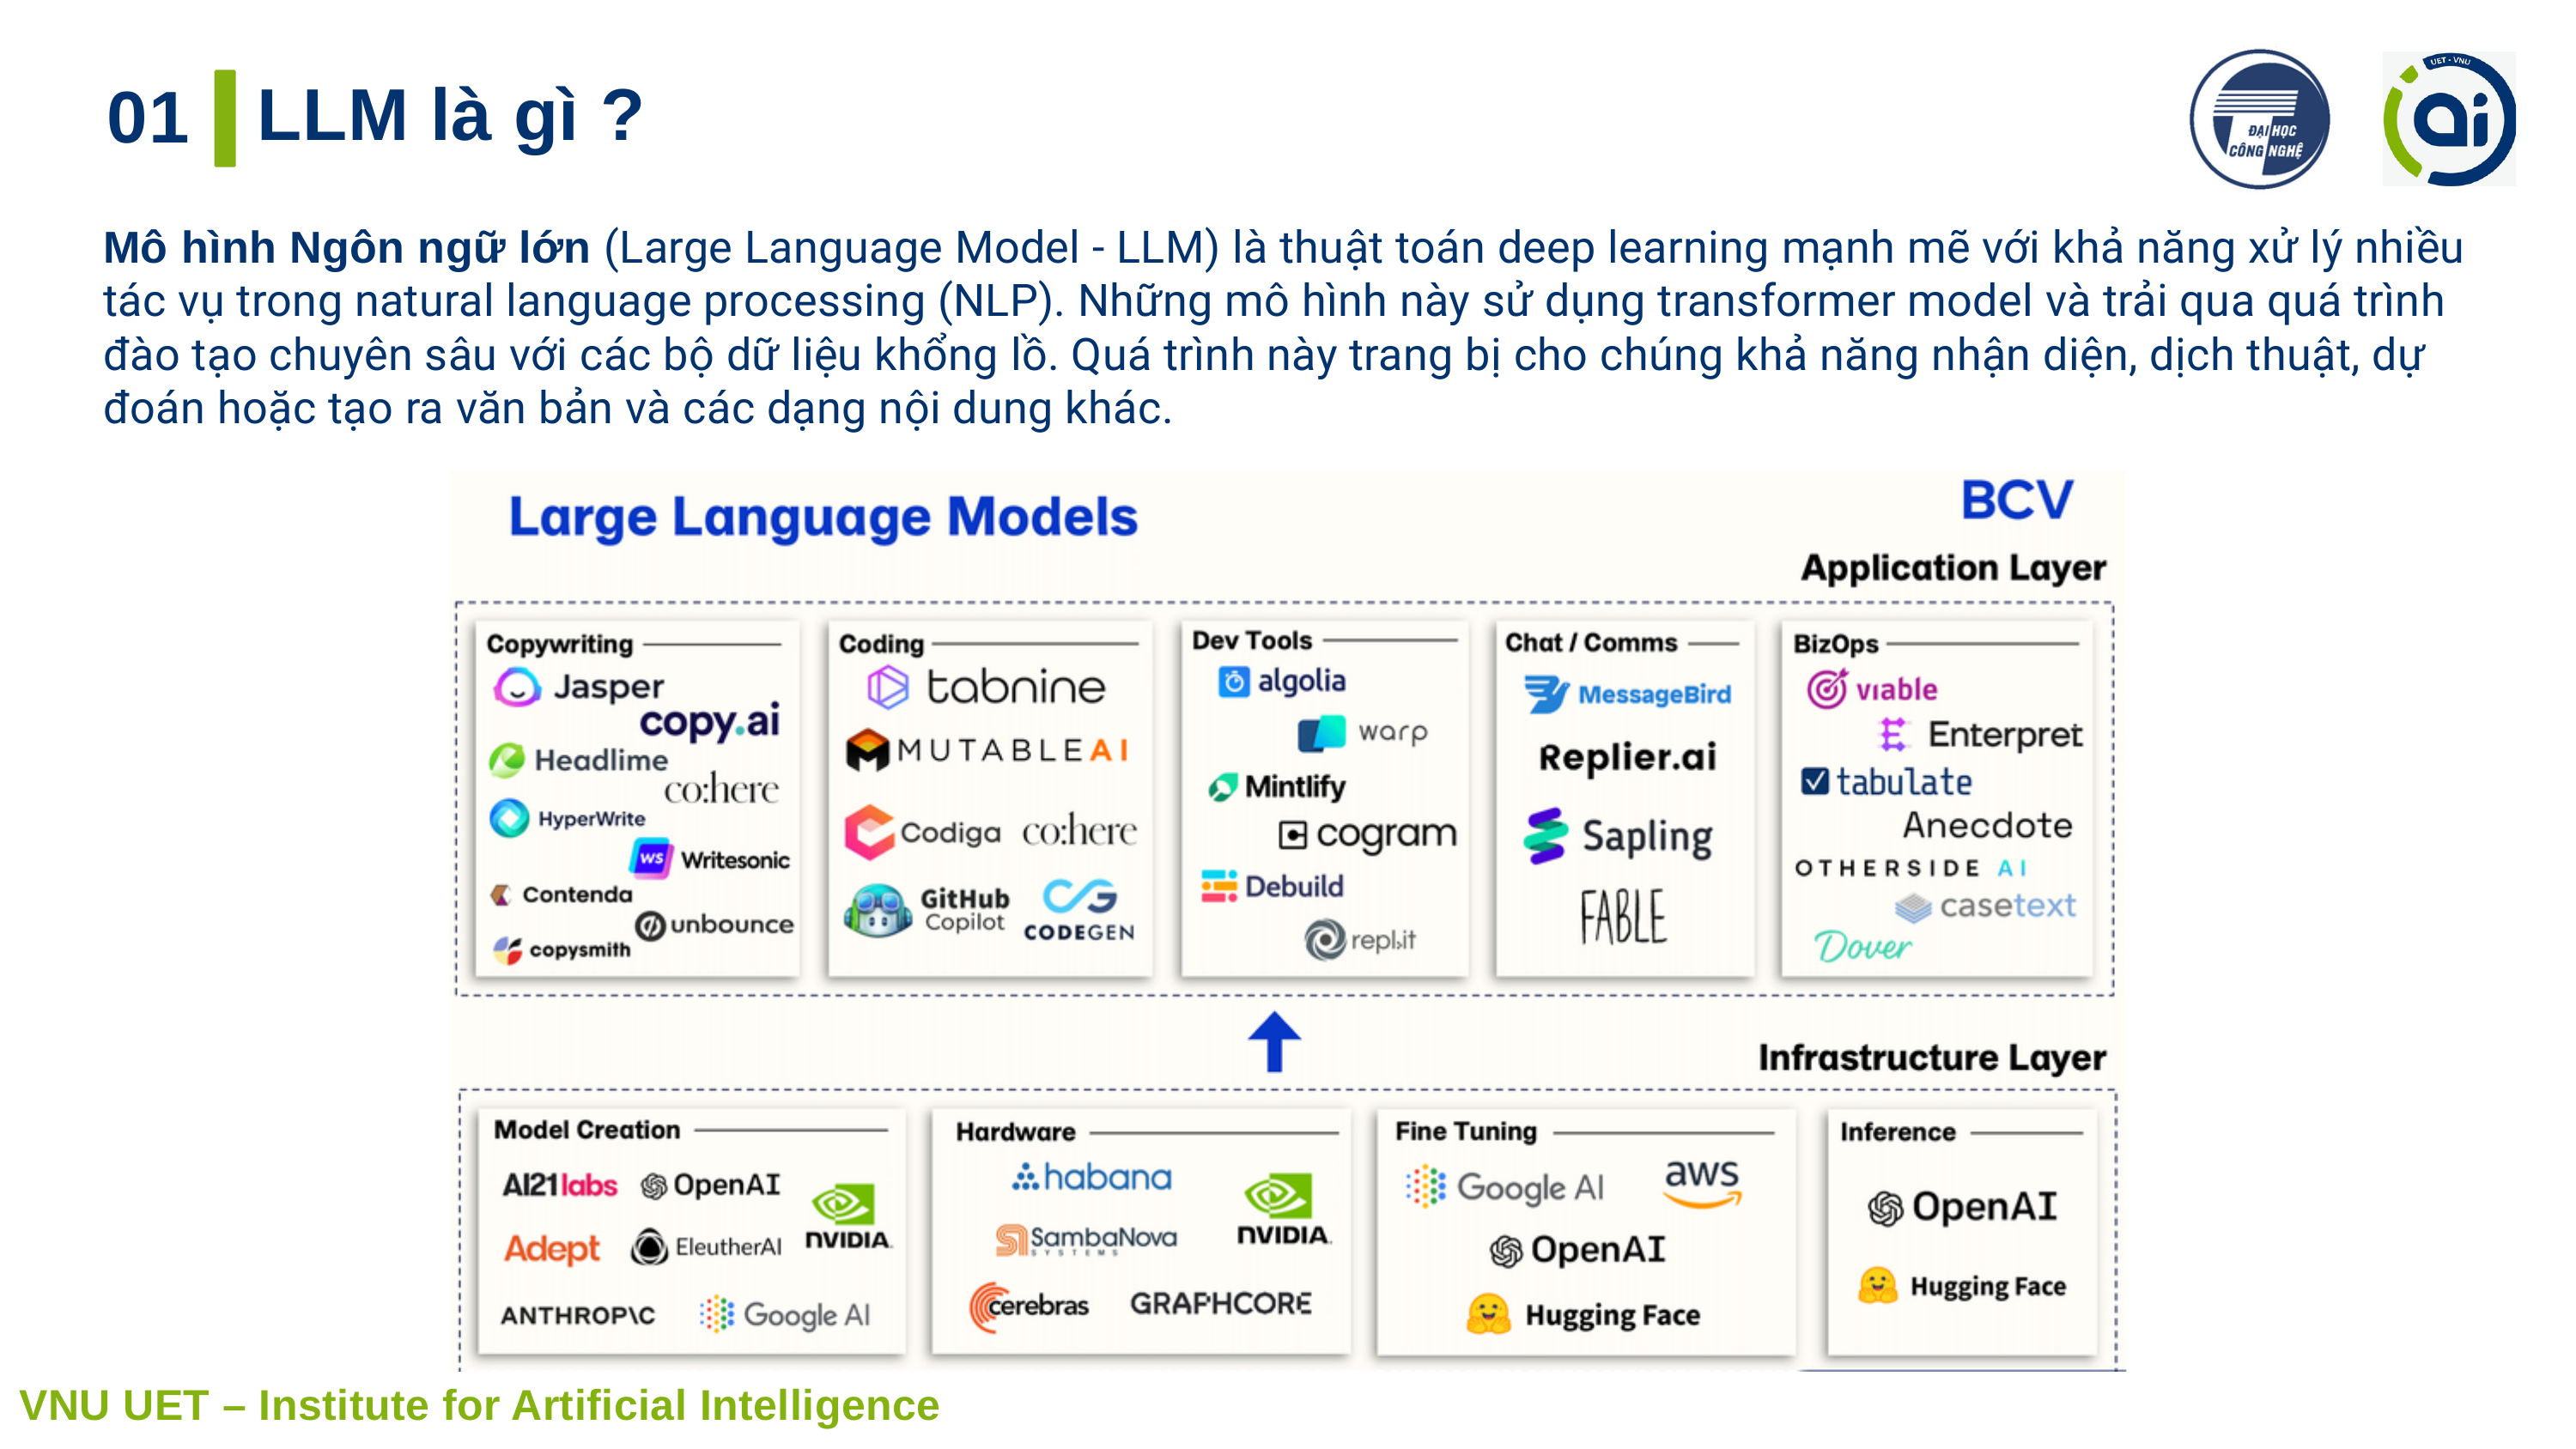

LLM là gì ?

01

Mô hình Ngôn ngữ lớn (Large Language Model - LLM) là thuật toán deep learning mạnh mẽ với khả năng xử lý nhiều tác vụ trong natural language processing (NLP). Những mô hình này sử dụng transformer model và trải qua quá trình đào tạo chuyên sâu với các bộ dữ liệu khổng lồ. Quá trình này trang bị cho chúng khả năng nhận diện, dịch thuật, dự đoán hoặc tạo ra văn bản và các dạng nội dung khác.

 VNU UET – Institute for Artificial Intelligence